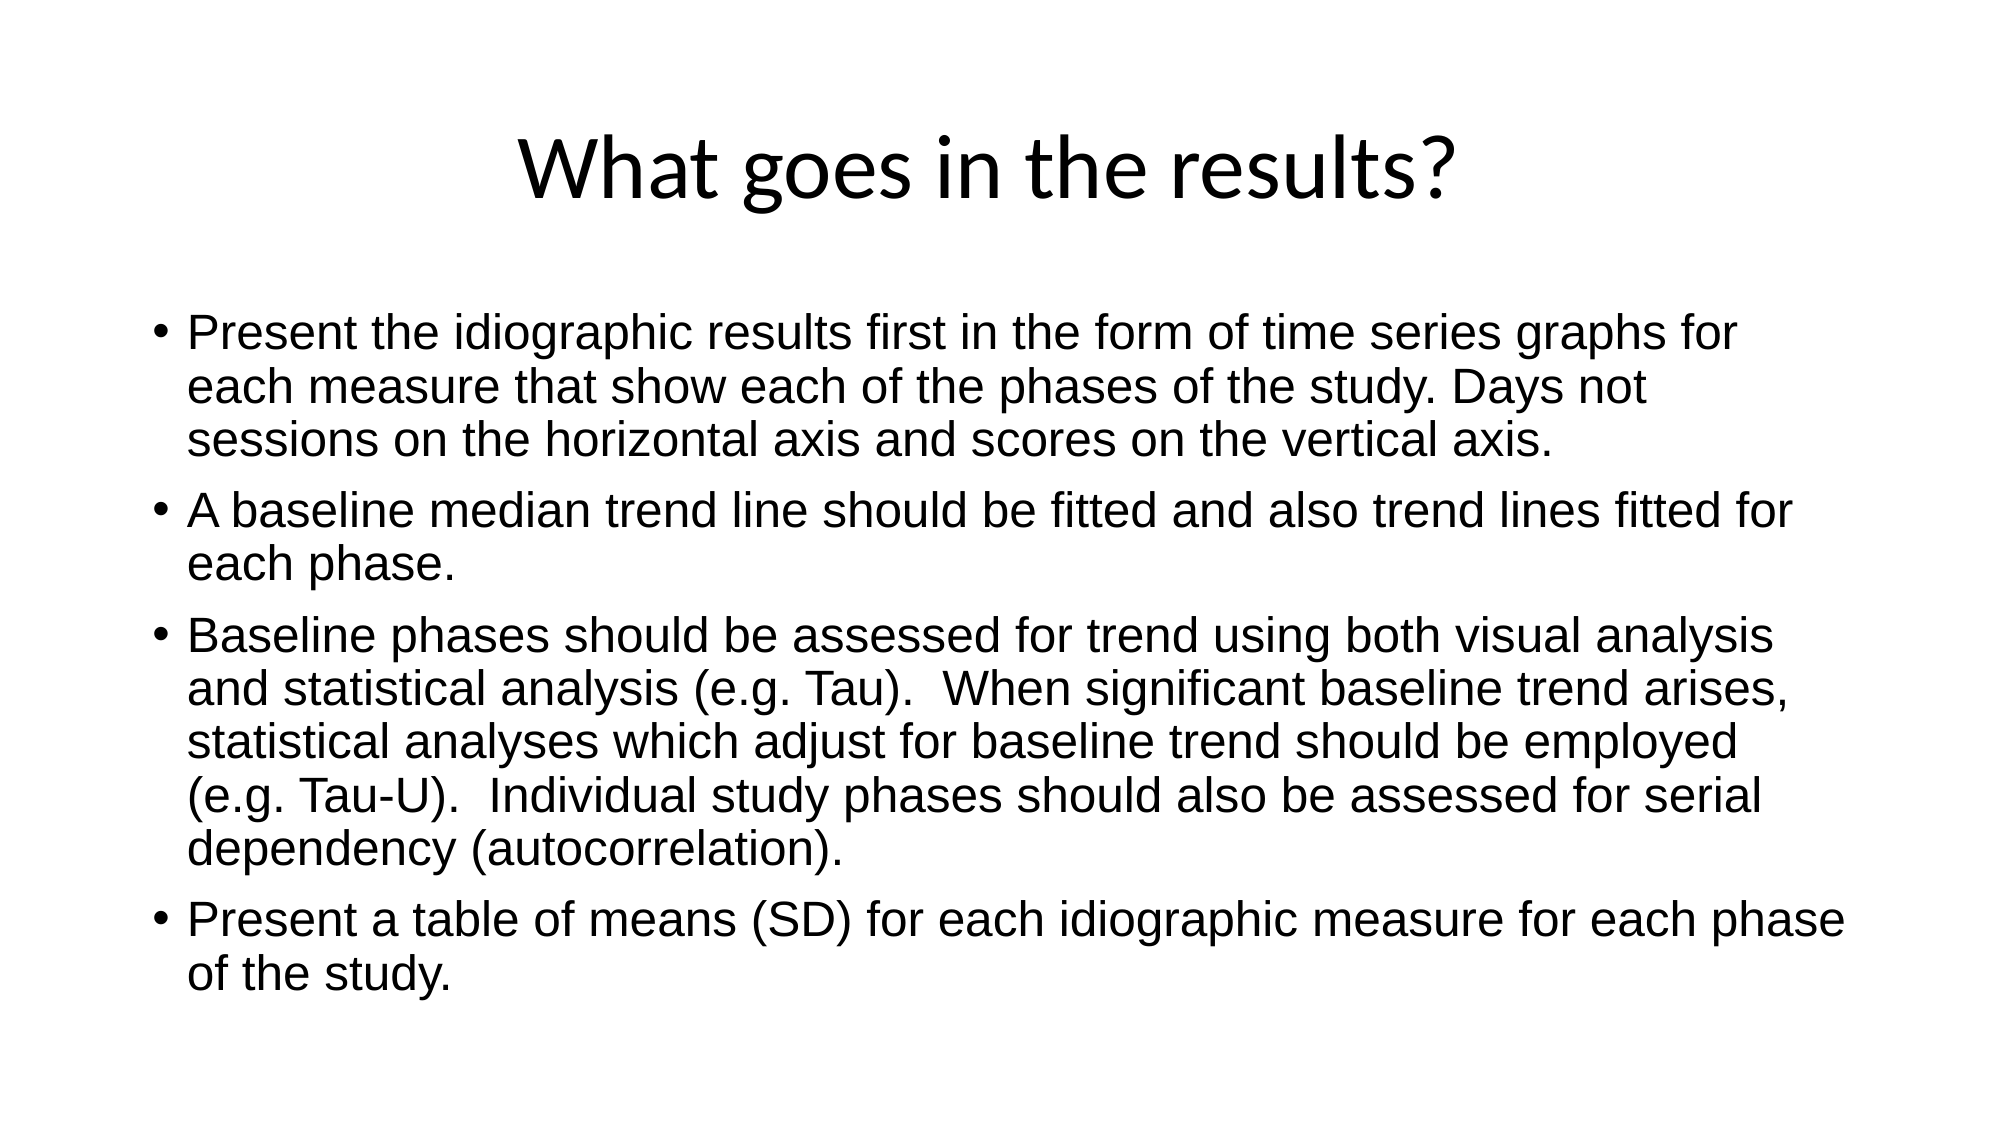

# What goes in the results?
Present the idiographic results first in the form of time series graphs for each measure that show each of the phases of the study. Days not sessions on the horizontal axis and scores on the vertical axis.
A baseline median trend line should be fitted and also trend lines fitted for each phase.
Baseline phases should be assessed for trend using both visual analysis and statistical analysis (e.g. Tau).  When significant baseline trend arises, statistical analyses which adjust for baseline trend should be employed (e.g. Tau-U).  Individual study phases should also be assessed for serial dependency (autocorrelation).
Present a table of means (SD) for each idiographic measure for each phase of the study.